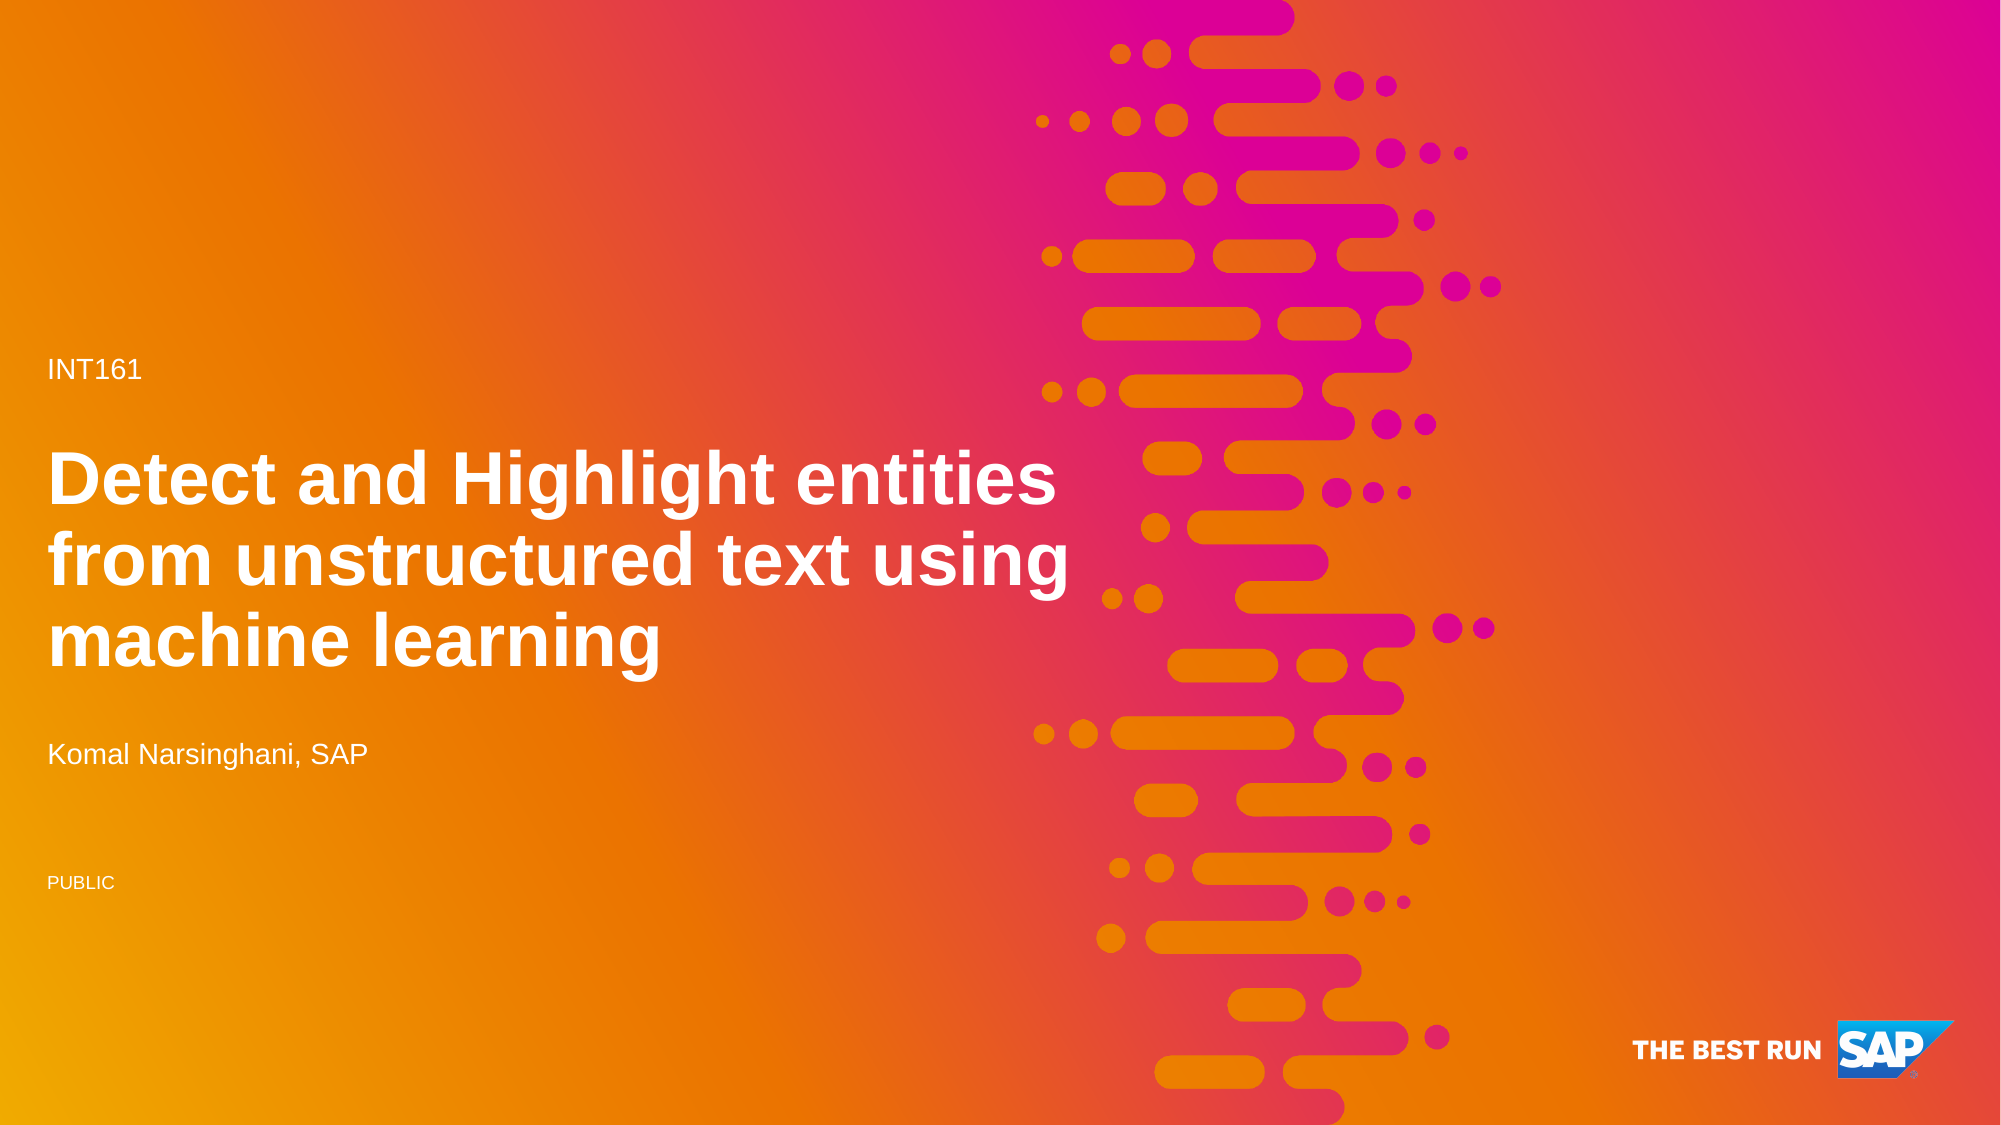

INT161
# Detect and Highlight entities from unstructured text using machine learning
Komal Narsinghani, SAP